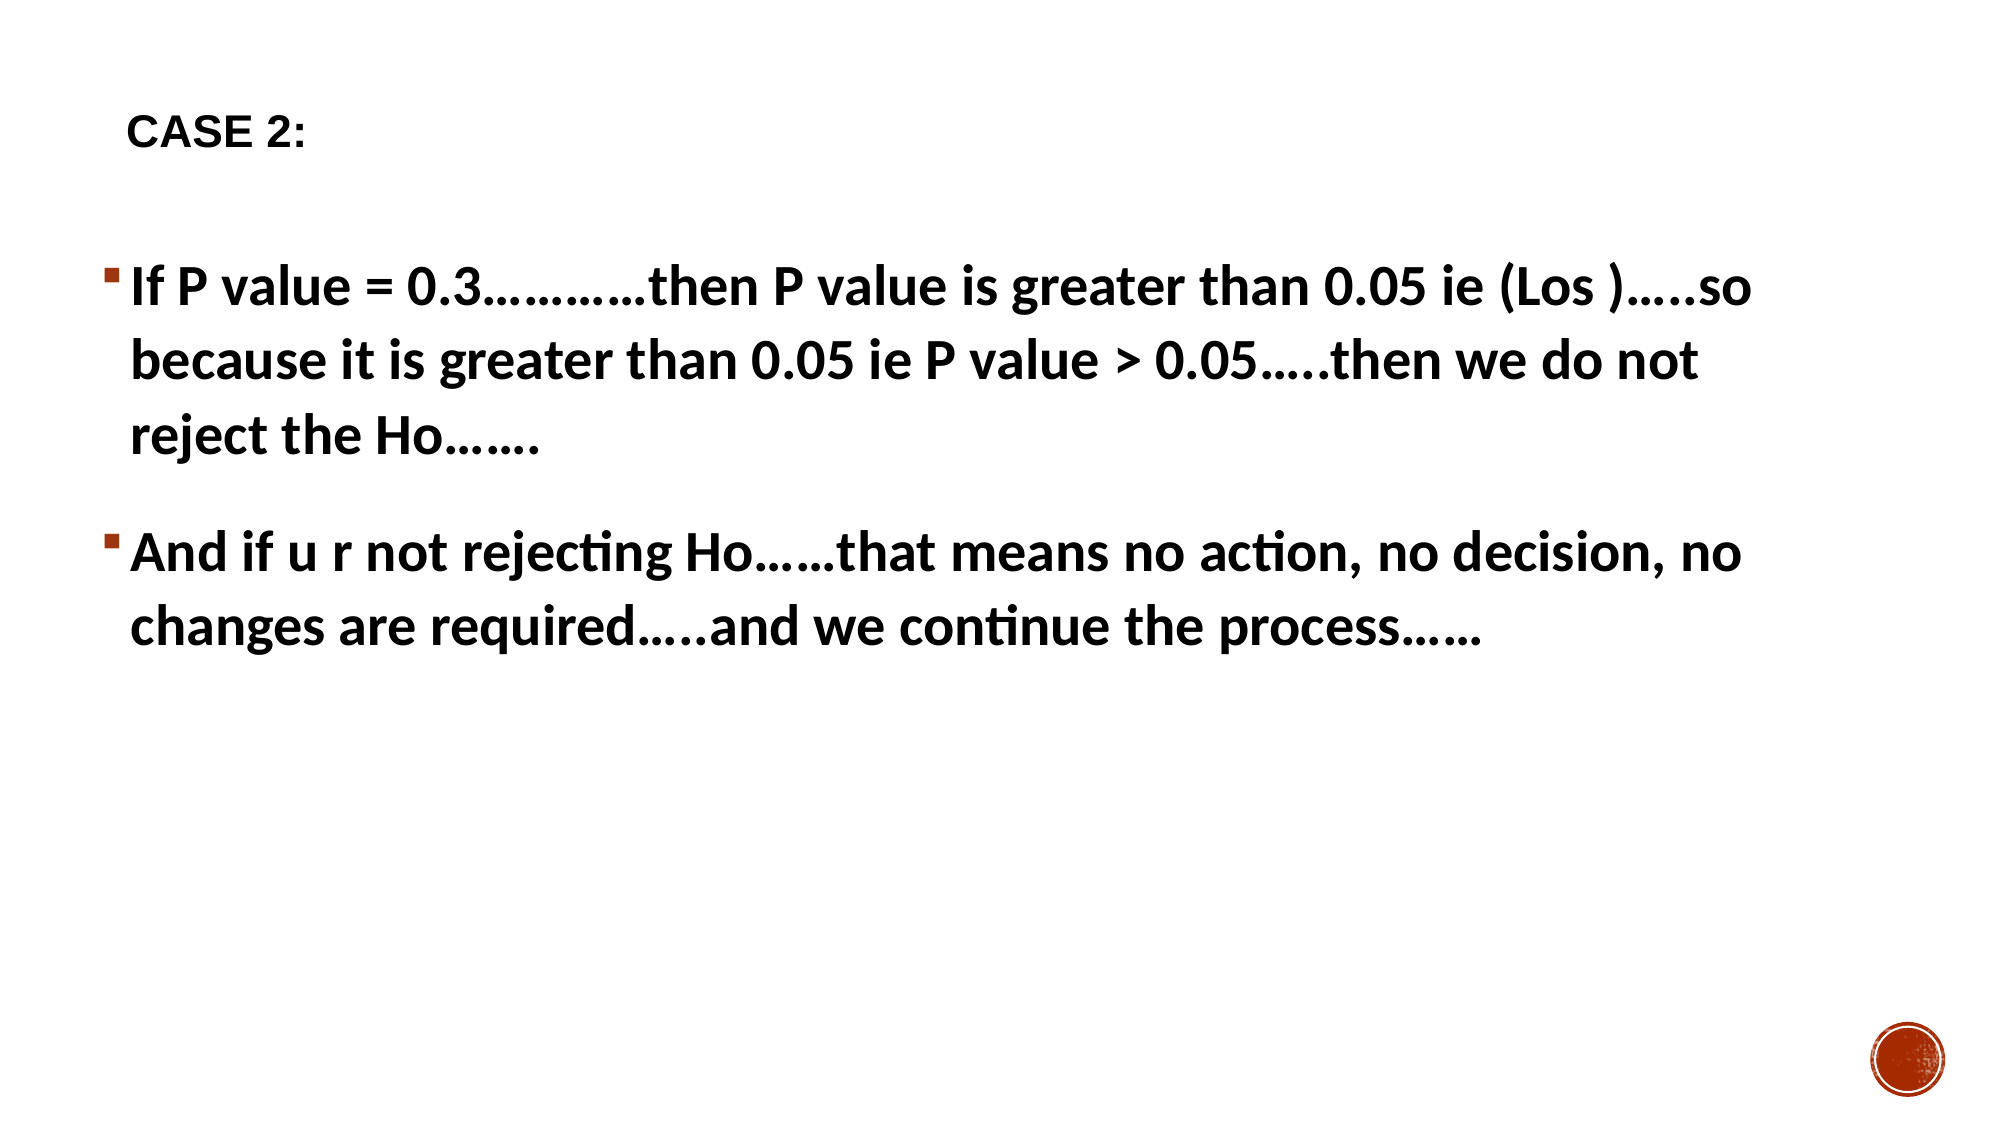

# Case 2:
If P value = 0.3…………then P value is greater than 0.05 ie (Los )…..so because it is greater than 0.05 ie P value > 0.05…..then we do not reject the Ho…….
And if u r not rejecting Ho……that means no action, no decision, no changes are required…..and we continue the process……